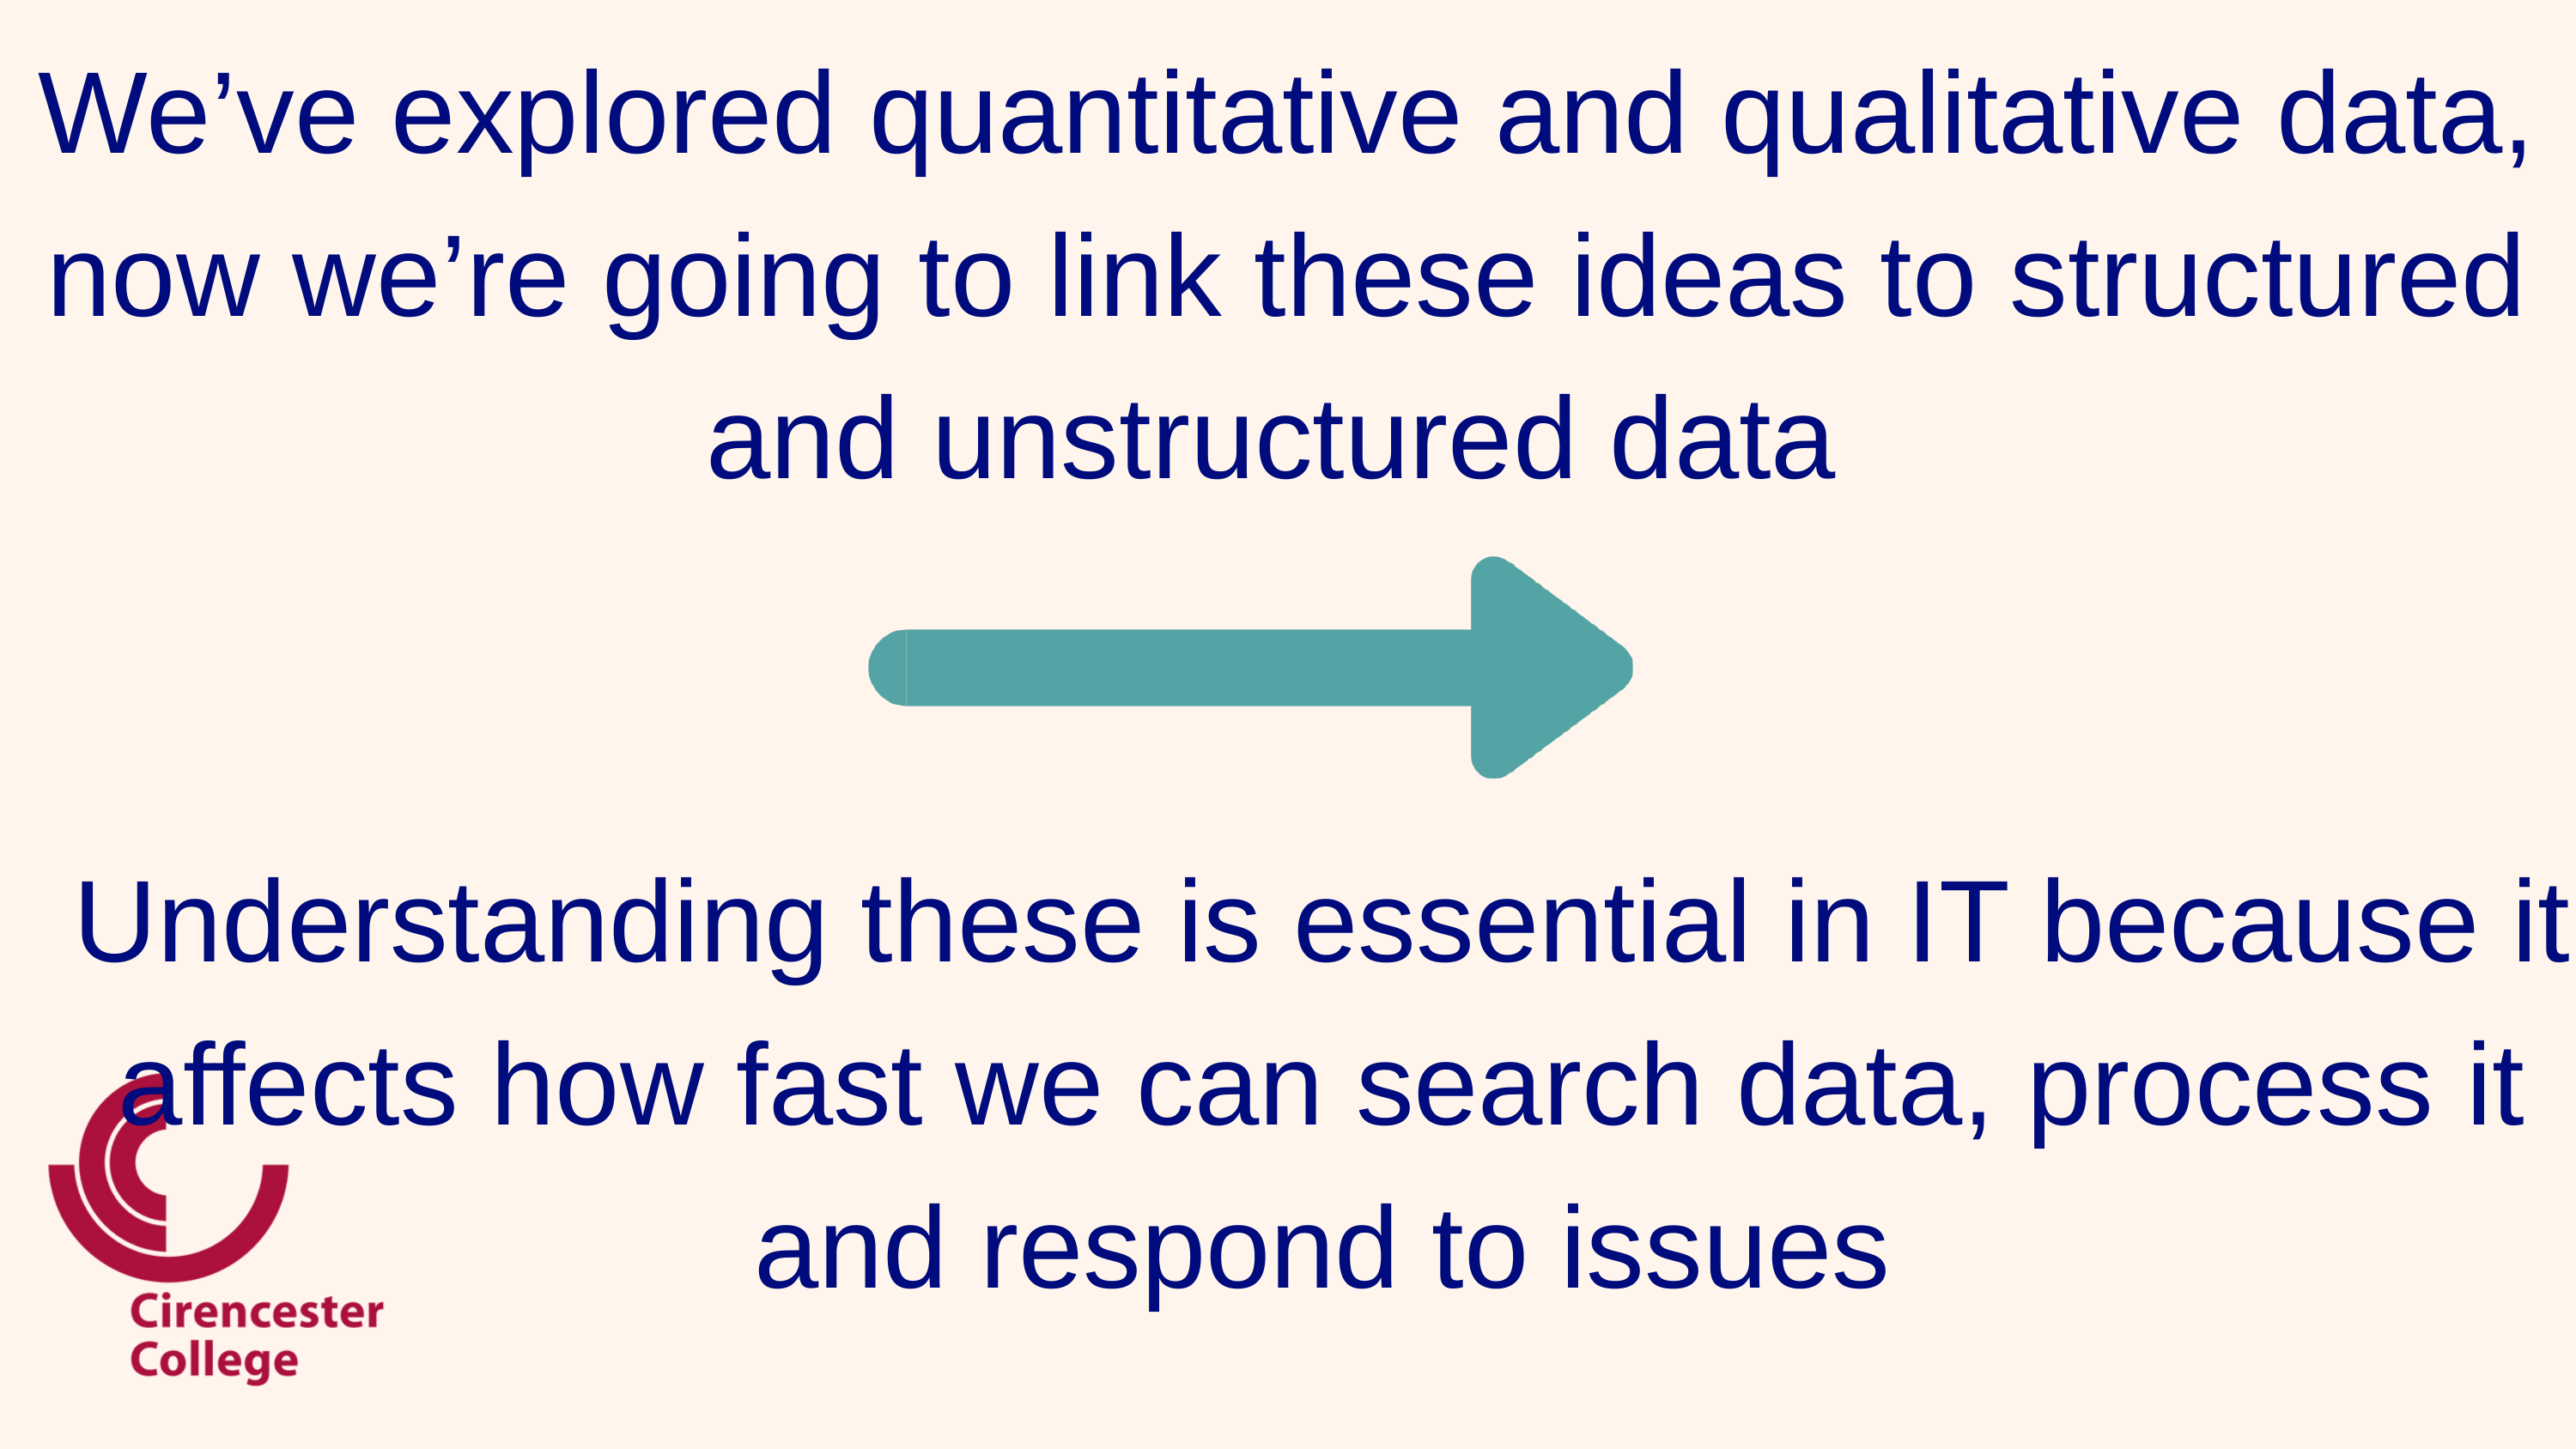

We’ve explored quantitative and qualitative data, now we’re going to link these ideas to structured and unstructured data

Understanding these is essential in IT because it affects how fast we can search data, process it and respond to issues